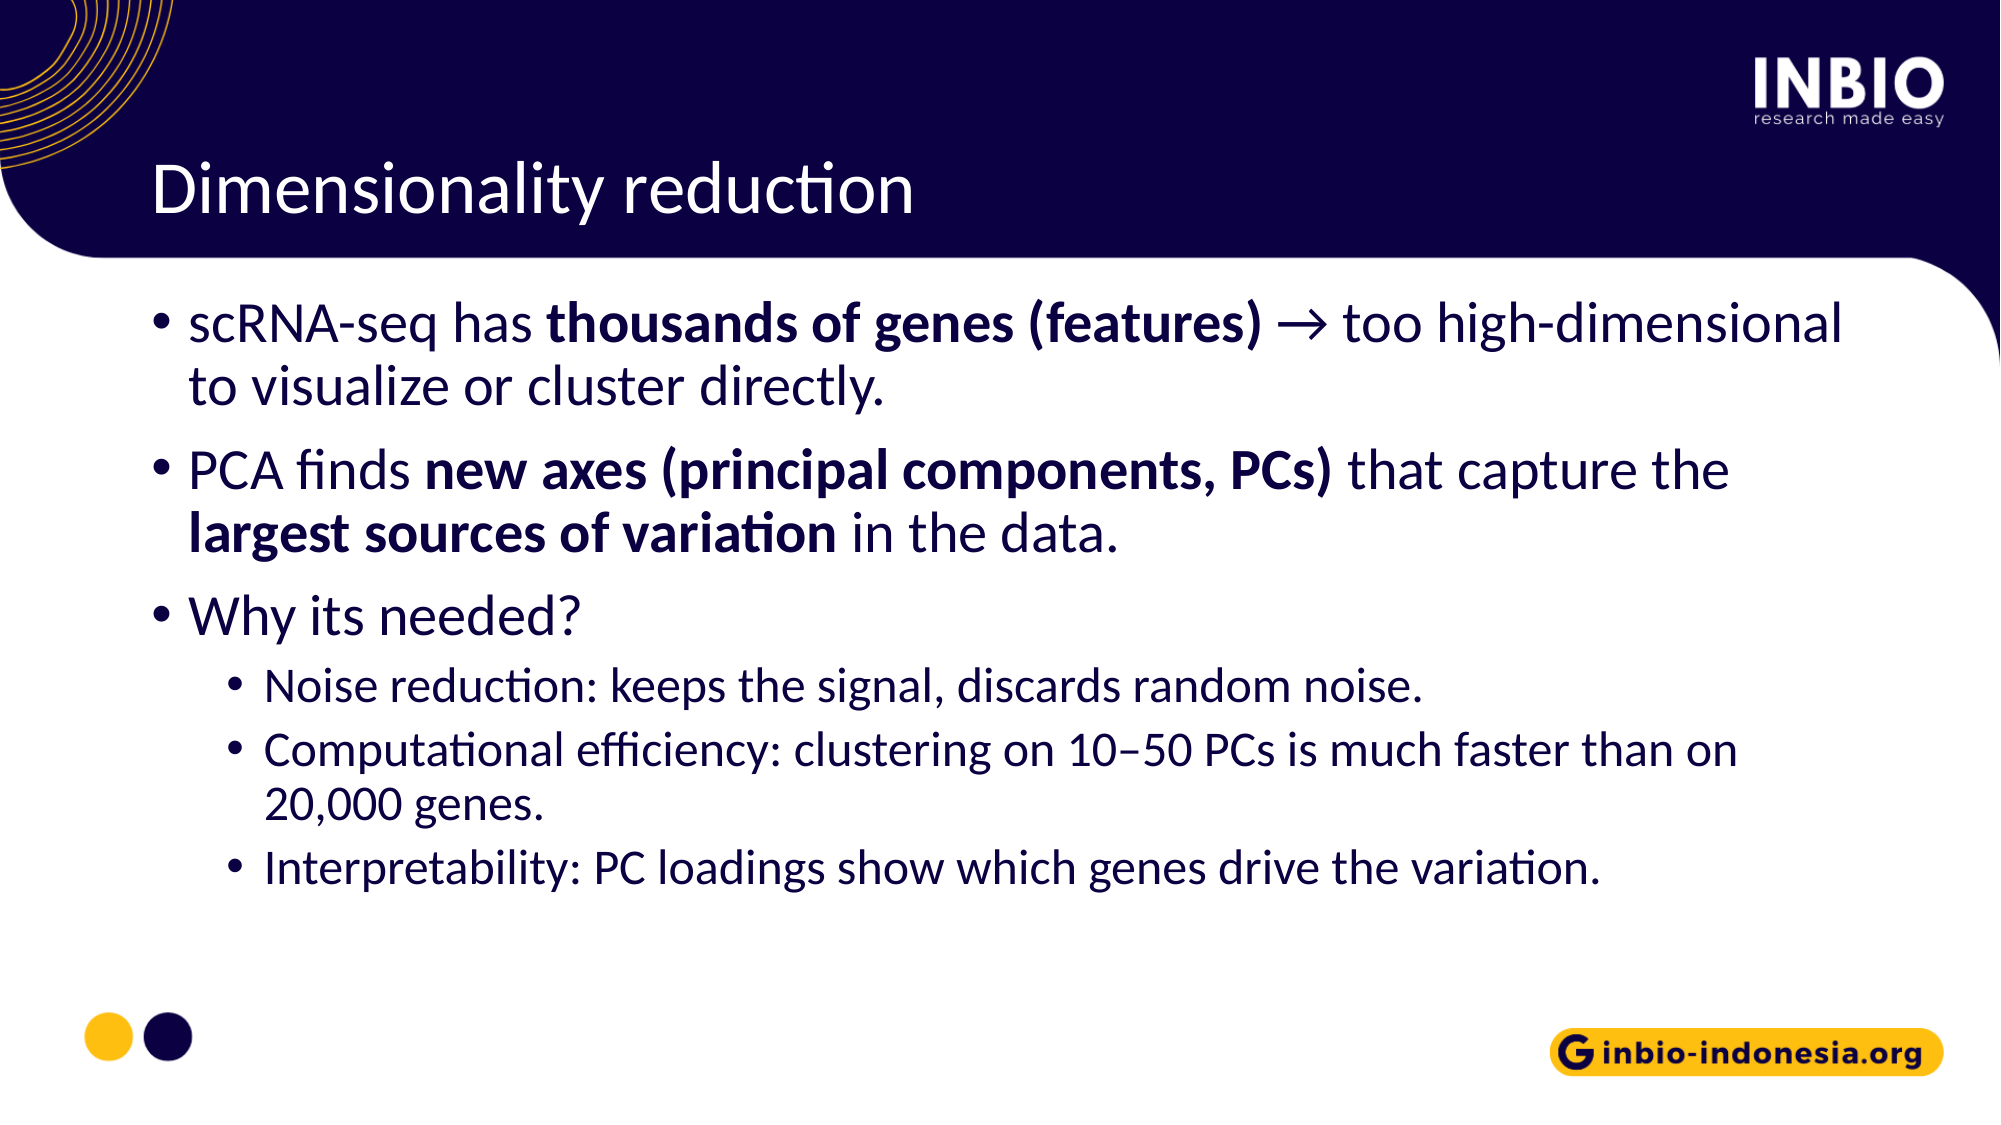

# Dimensionality reduction
scRNA-seq has thousands of genes (features) → too high-dimensional to visualize or cluster directly.
PCA finds new axes (principal components, PCs) that capture the largest sources of variation in the data.
Why its needed?
Noise reduction: keeps the signal, discards random noise.
Computational efficiency: clustering on 10–50 PCs is much faster than on 20,000 genes.
Interpretability: PC loadings show which genes drive the variation.